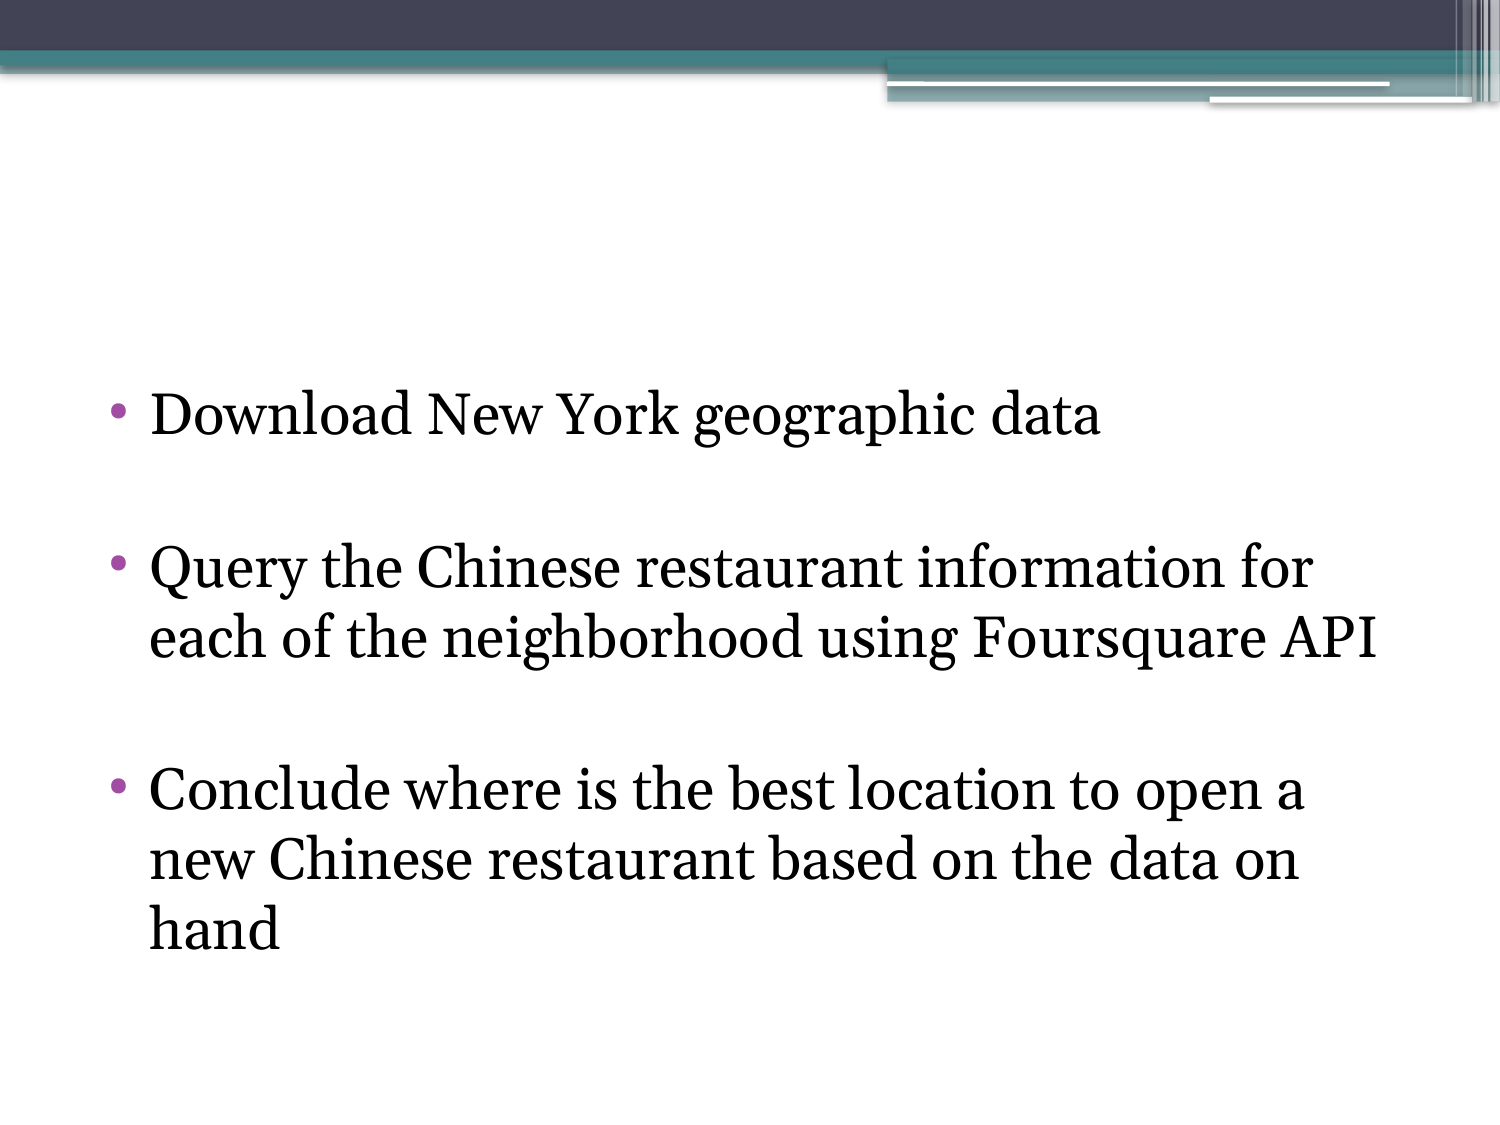

Download New York geographic data

Query the Chinese restaurant information for each of the neighborhood using Foursquare API

Conclude where is the best location to open a new Chinese restaurant based on the data on hand